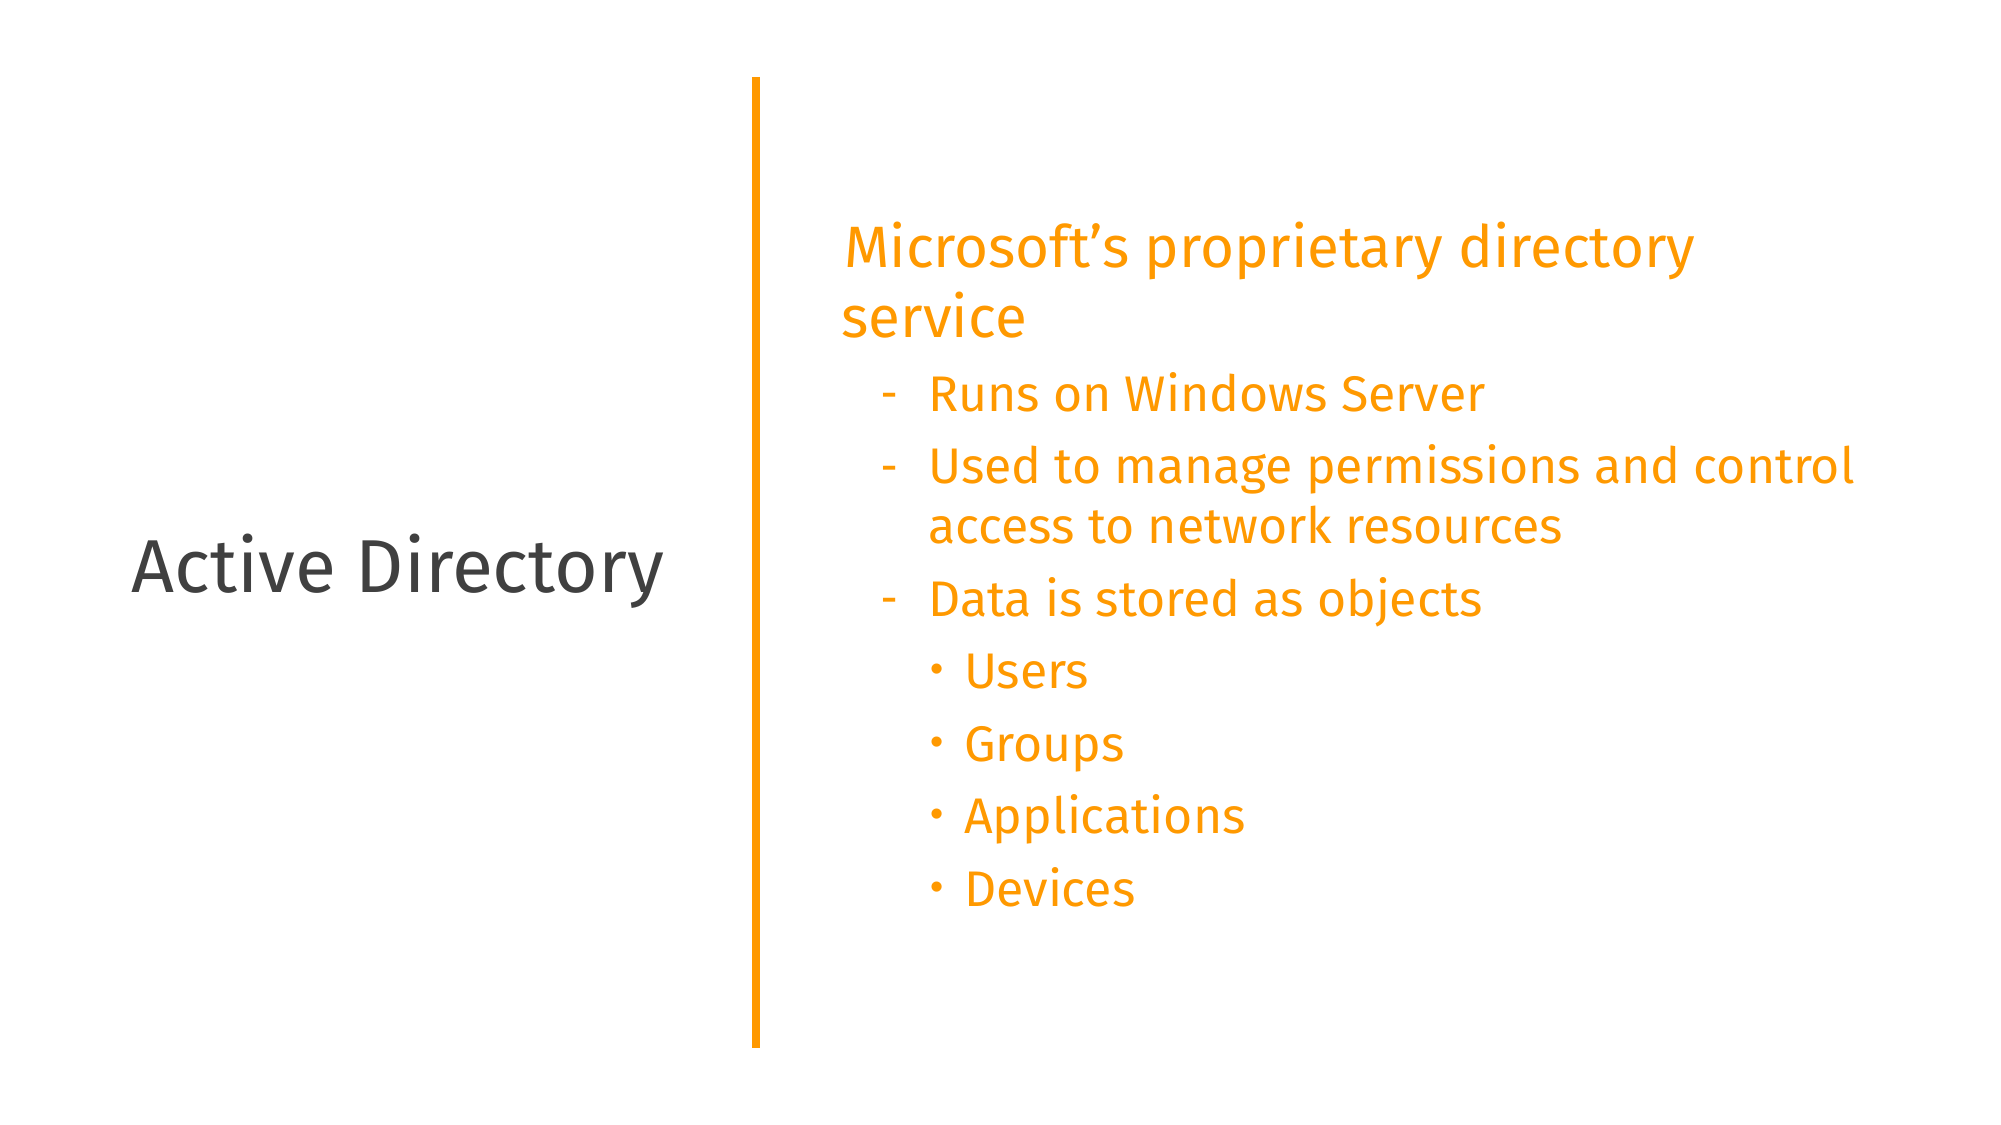

Active Directory
Microsoft’s proprietary directory service
Runs on Windows Server
Used to manage permissions and control access to network resources
Data is stored as objects
Users
Groups
Applications
Devices